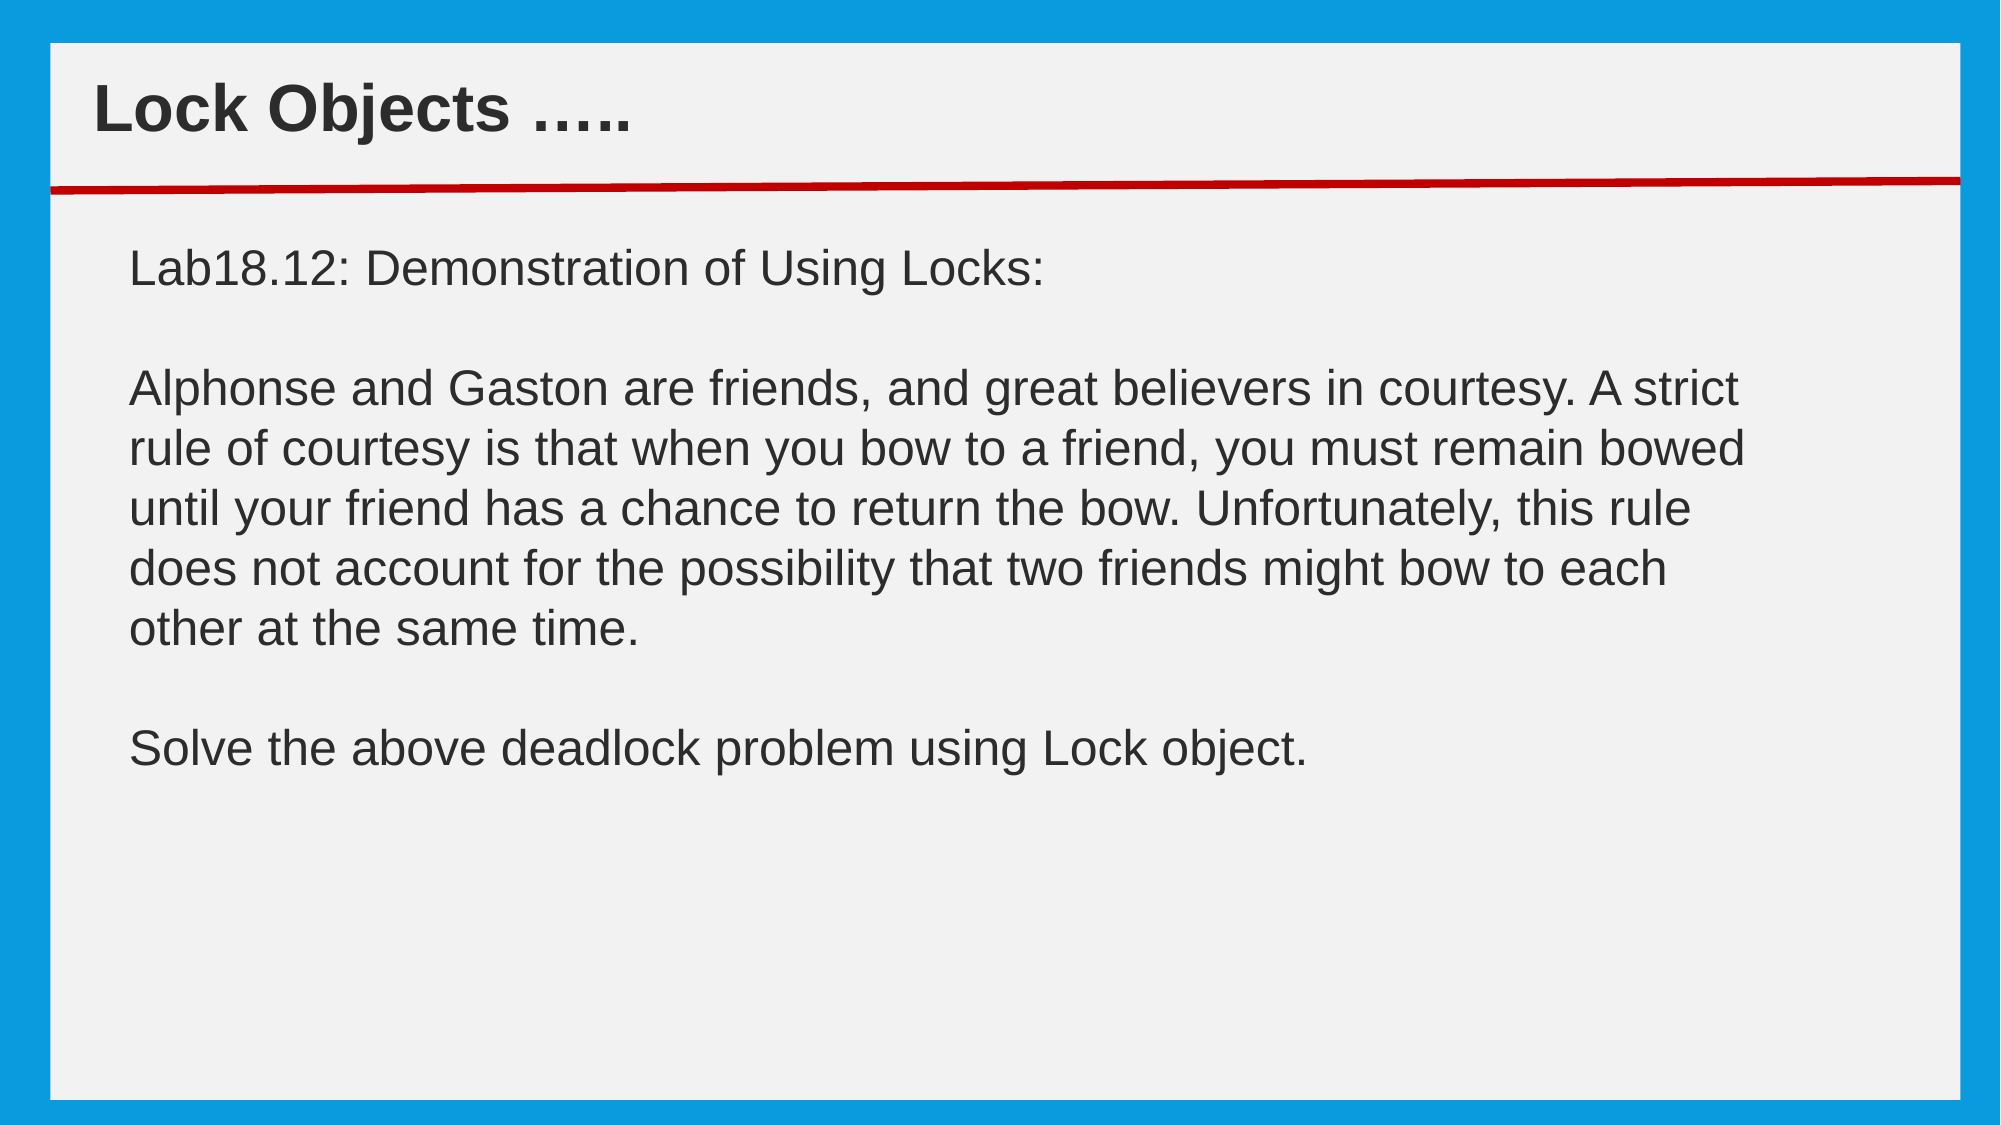

# exceptions
Lock Objects …..
Lab18.12: Demonstration of Using Locks:

Alphonse and Gaston are friends, and great believers in courtesy. A strict rule of courtesy is that when you bow to a friend, you must remain bowed until your friend has a chance to return the bow. Unfortunately, this rule does not account for the possibility that two friends might bow to each other at the same time.

Solve the above deadlock problem using Lock object.